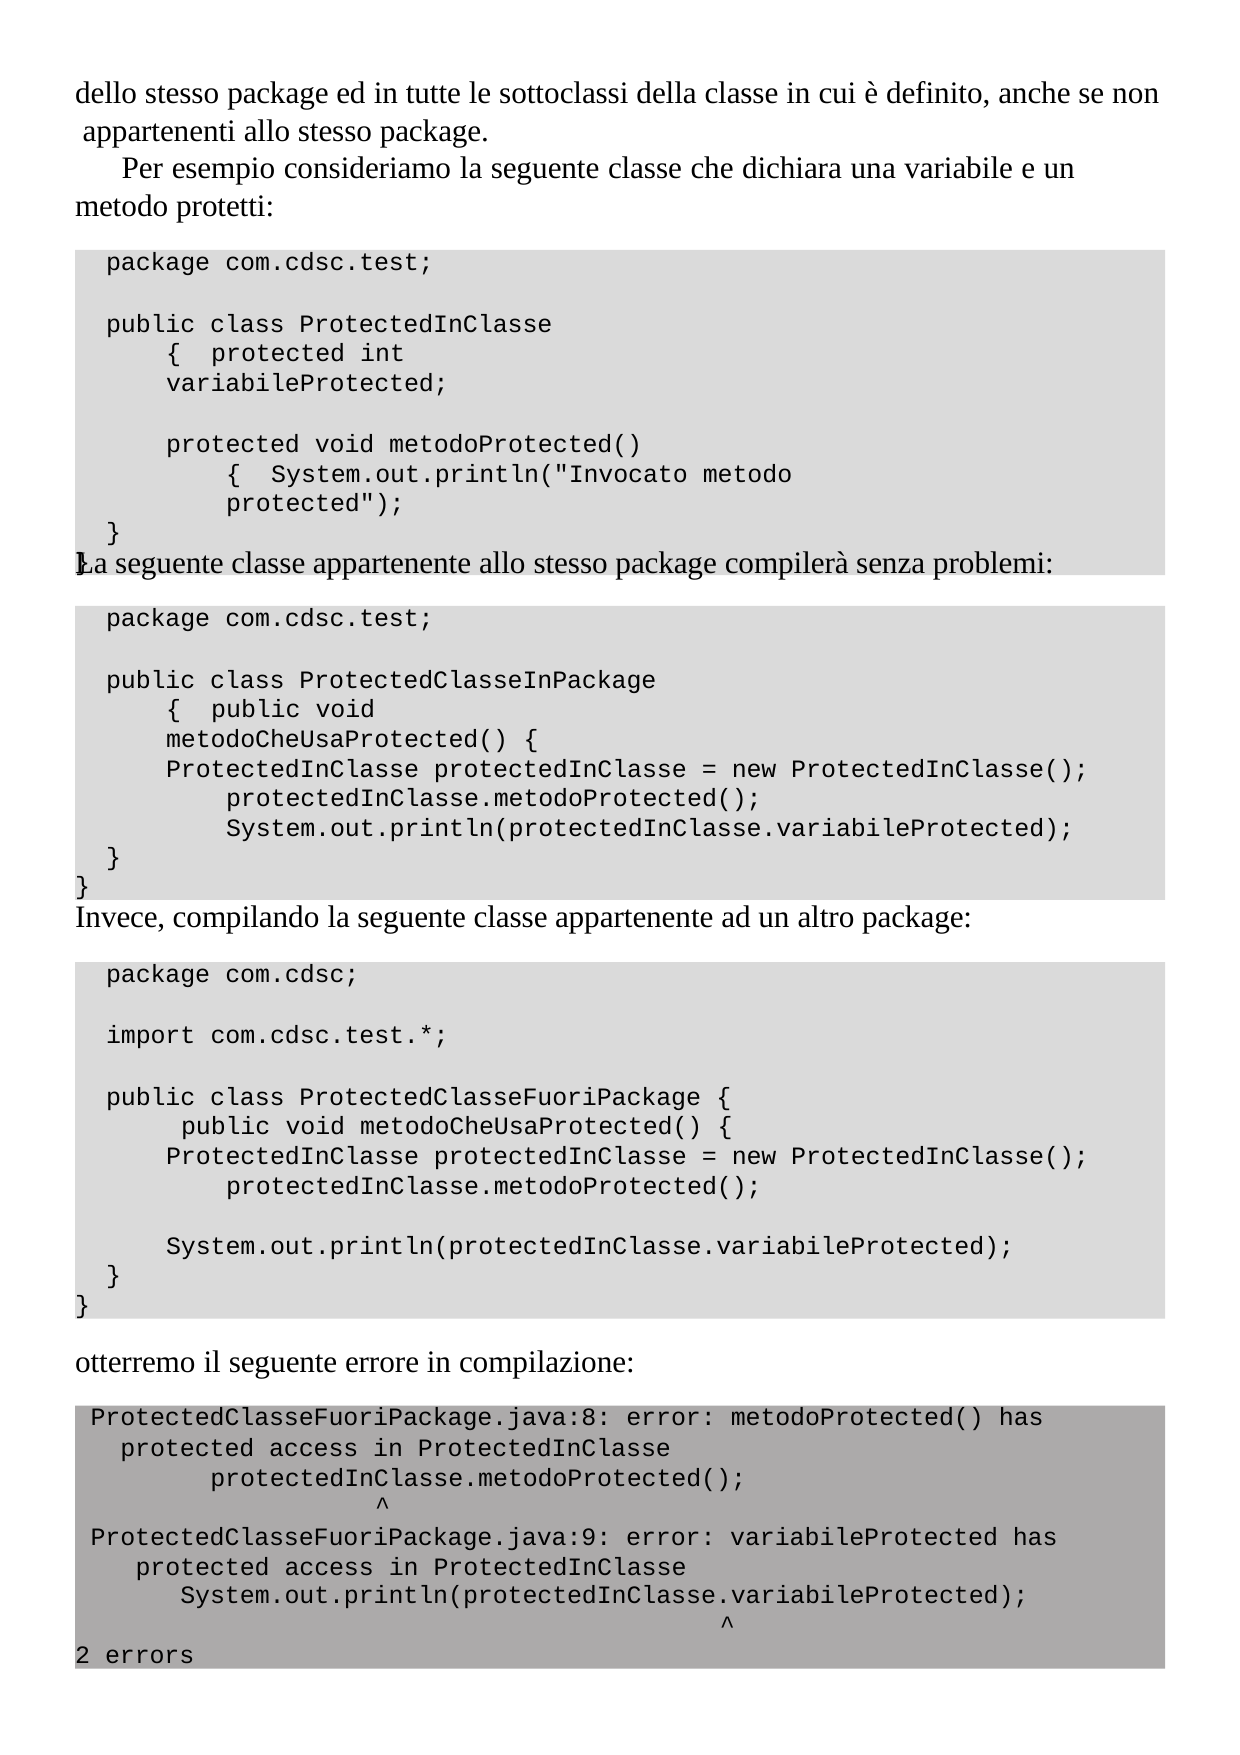

dello stesso package ed in tutte le sottoclassi della classe in cui è definito, anche se non  appartenenti allo stesso package.
Per esempio consideriamo la seguente classe che dichiara una variabile e un  metodo protetti:
package com.cdsc.test;

public class ProtectedInClasse {  protected int variabileProtected;

protected void metodoProtected() {  System.out.println("Invocato metodo protected");
}
}
La seguente classe appartenente allo stesso package compilerà senza problemi:
package com.cdsc.test;

public class ProtectedClasseInPackage {  public void metodoCheUsaProtected() {
ProtectedInClasse protectedInClasse = new ProtectedInClasse();  protectedInClasse.metodoProtected();  System.out.println(protectedInClasse.variabileProtected);
}
}
Invece, compilando la seguente classe appartenente ad un altro package:
package com.cdsc;

import com.cdsc.test.*;

public class ProtectedClasseFuoriPackage {  public void metodoCheUsaProtected() {
ProtectedInClasse protectedInClasse = new ProtectedInClasse();  protectedInClasse.metodoProtected();

System.out.println(protectedInClasse.variabileProtected);
}
}
otterremo il seguente errore in compilazione:
ProtectedClasseFuoriPackage.java:8: error: metodoProtected() has
protected access in ProtectedInClasse  protectedInClasse.metodoProtected();
^
ProtectedClasseFuoriPackage.java:9: error: variabileProtected has  protected access in ProtectedInClasse
System.out.println(protectedInClasse.variabileProtected);
^
2 errors